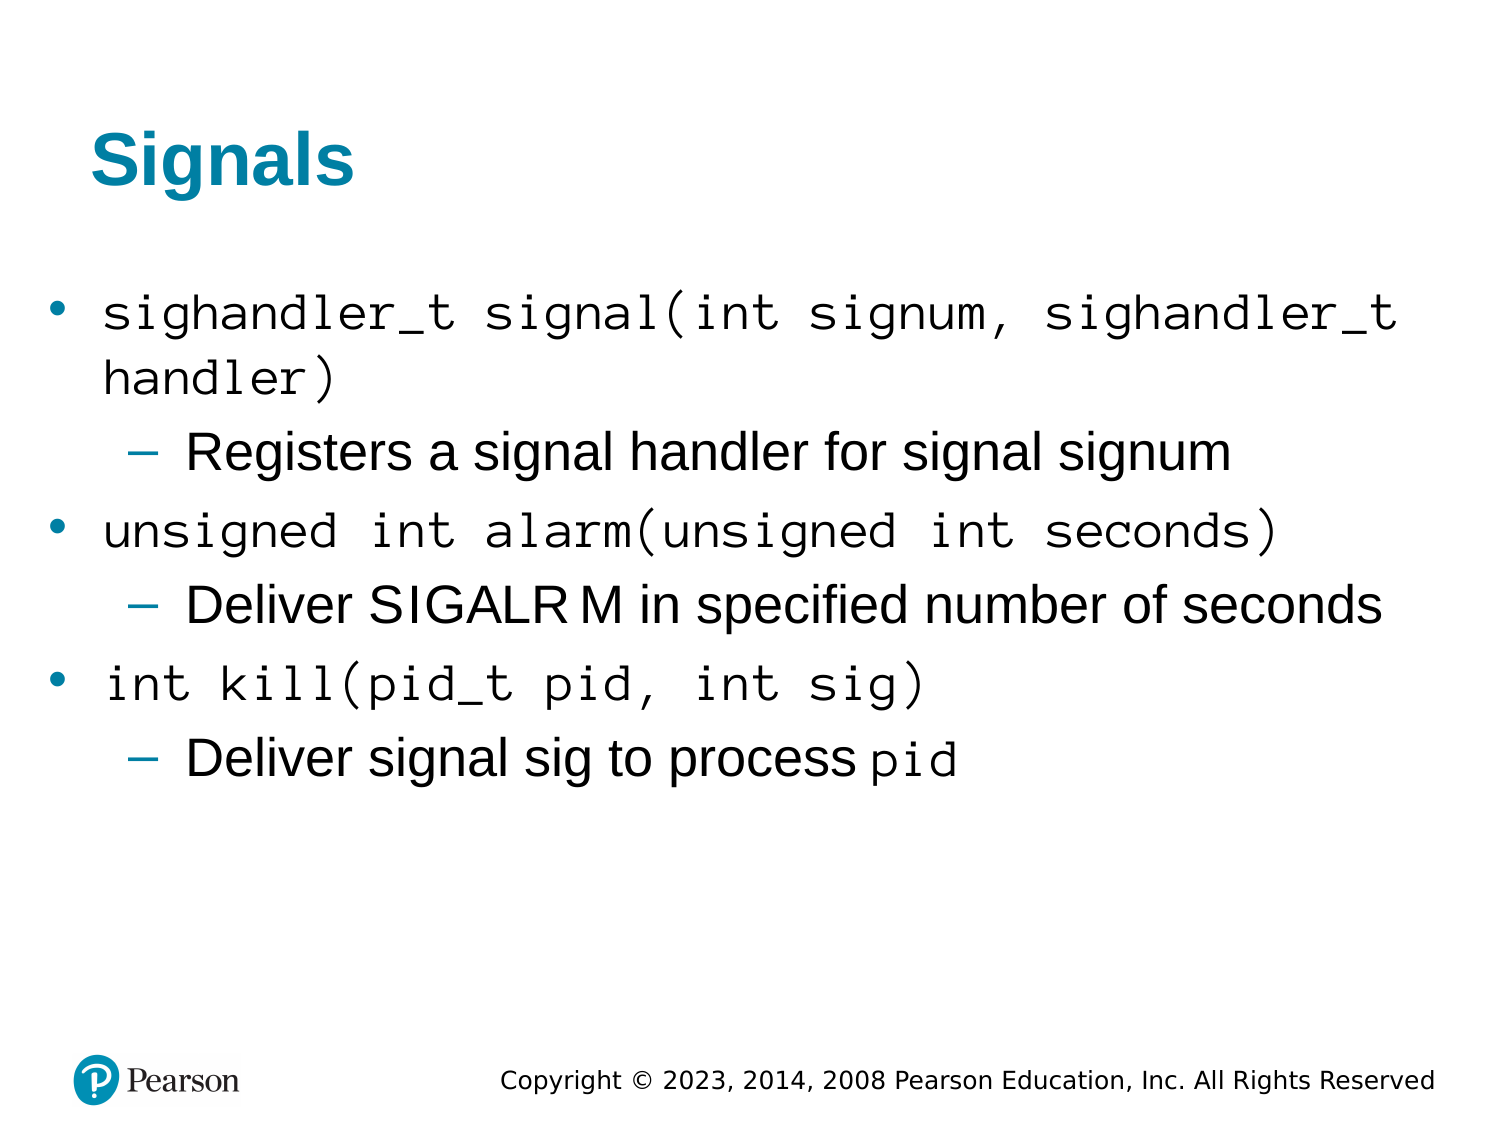

# Signals
sighandler_t signal(int signum, sighandler_t handler)
Registers a signal handler for signal signum
unsigned int alarm(unsigned int seconds)
Deliver S I G A L R M in specified number of seconds
int kill(pid_t pid, int sig)
Deliver signal sig to process pid